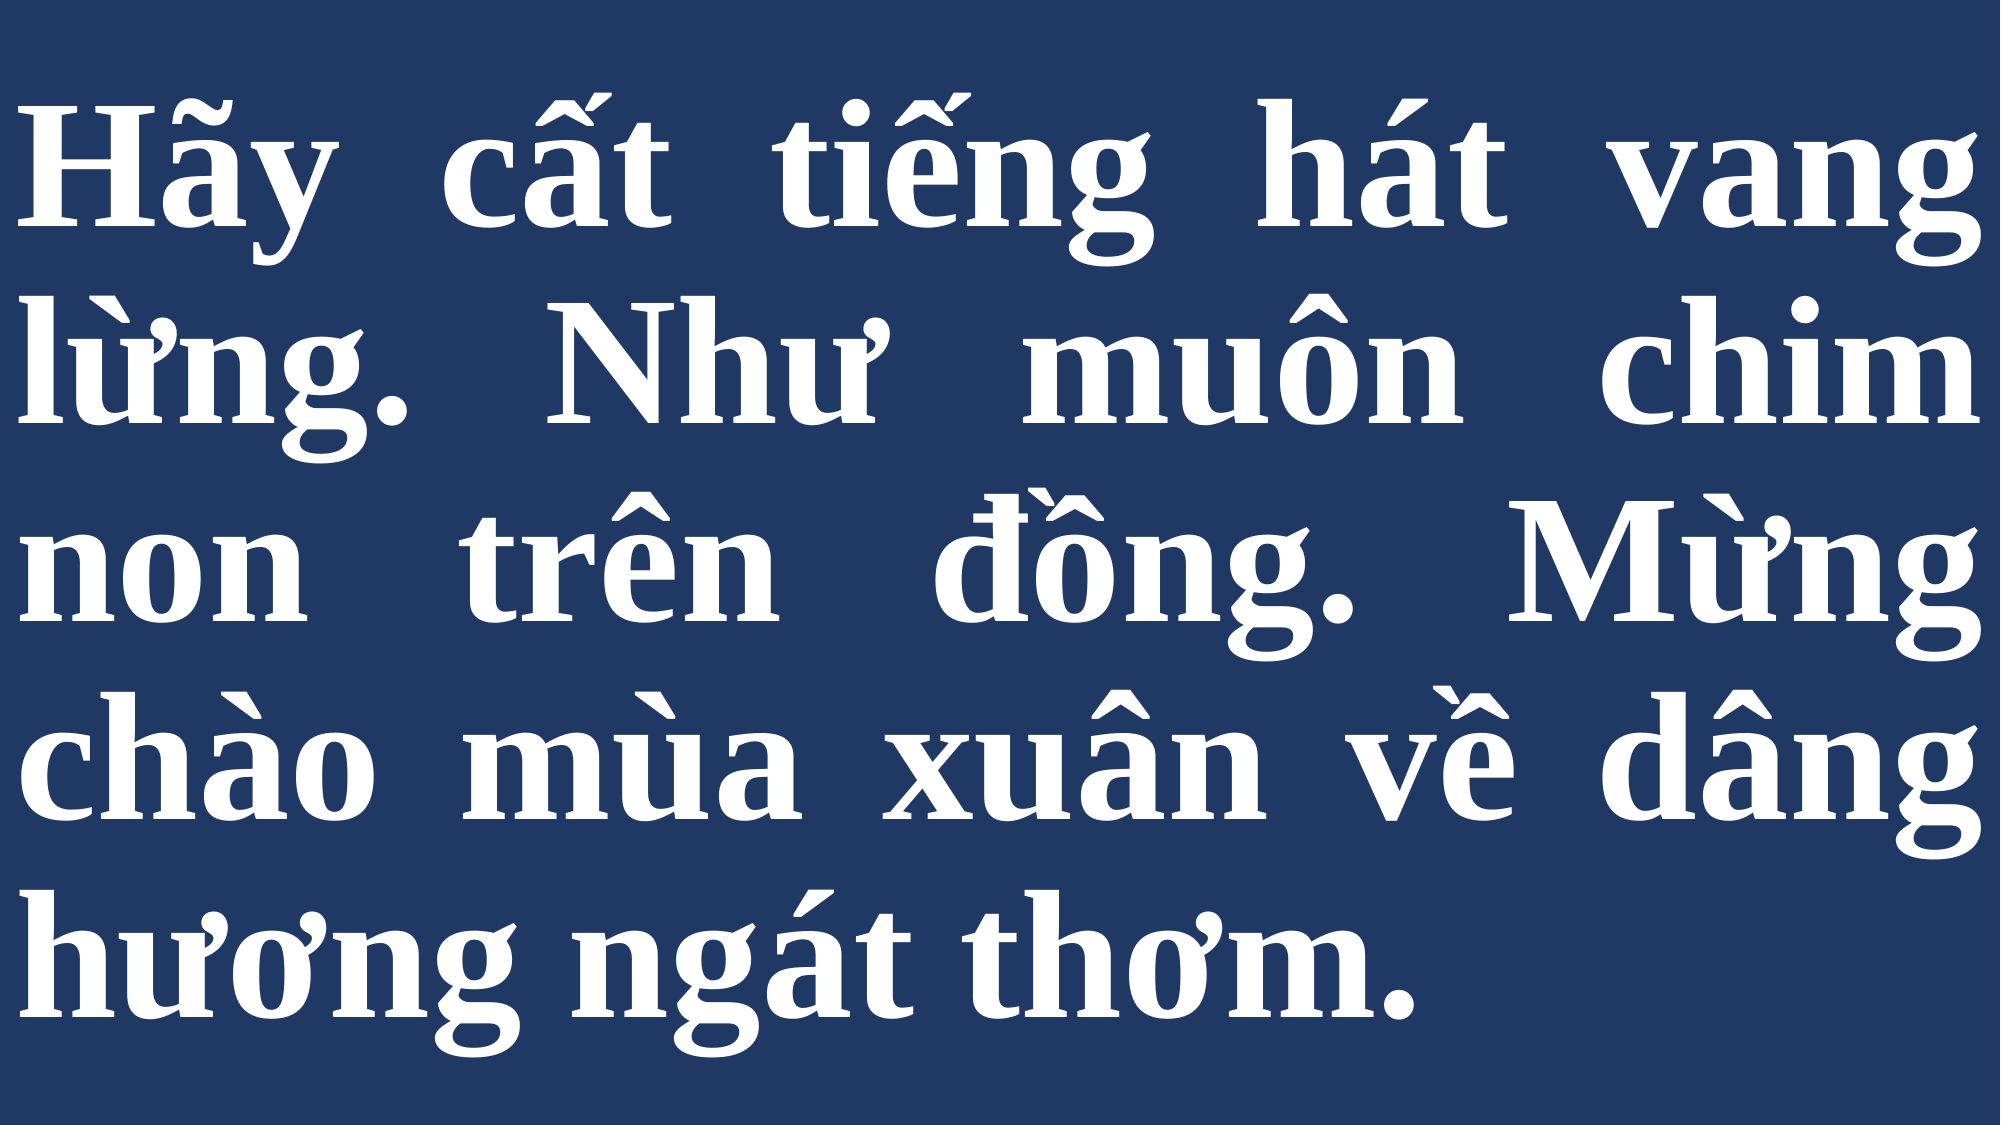

# Hãy cất tiếng hát vang lừng. Như muôn chim non trên đồng. Mừng chào mùa xuân về dâng hương ngát thơm.